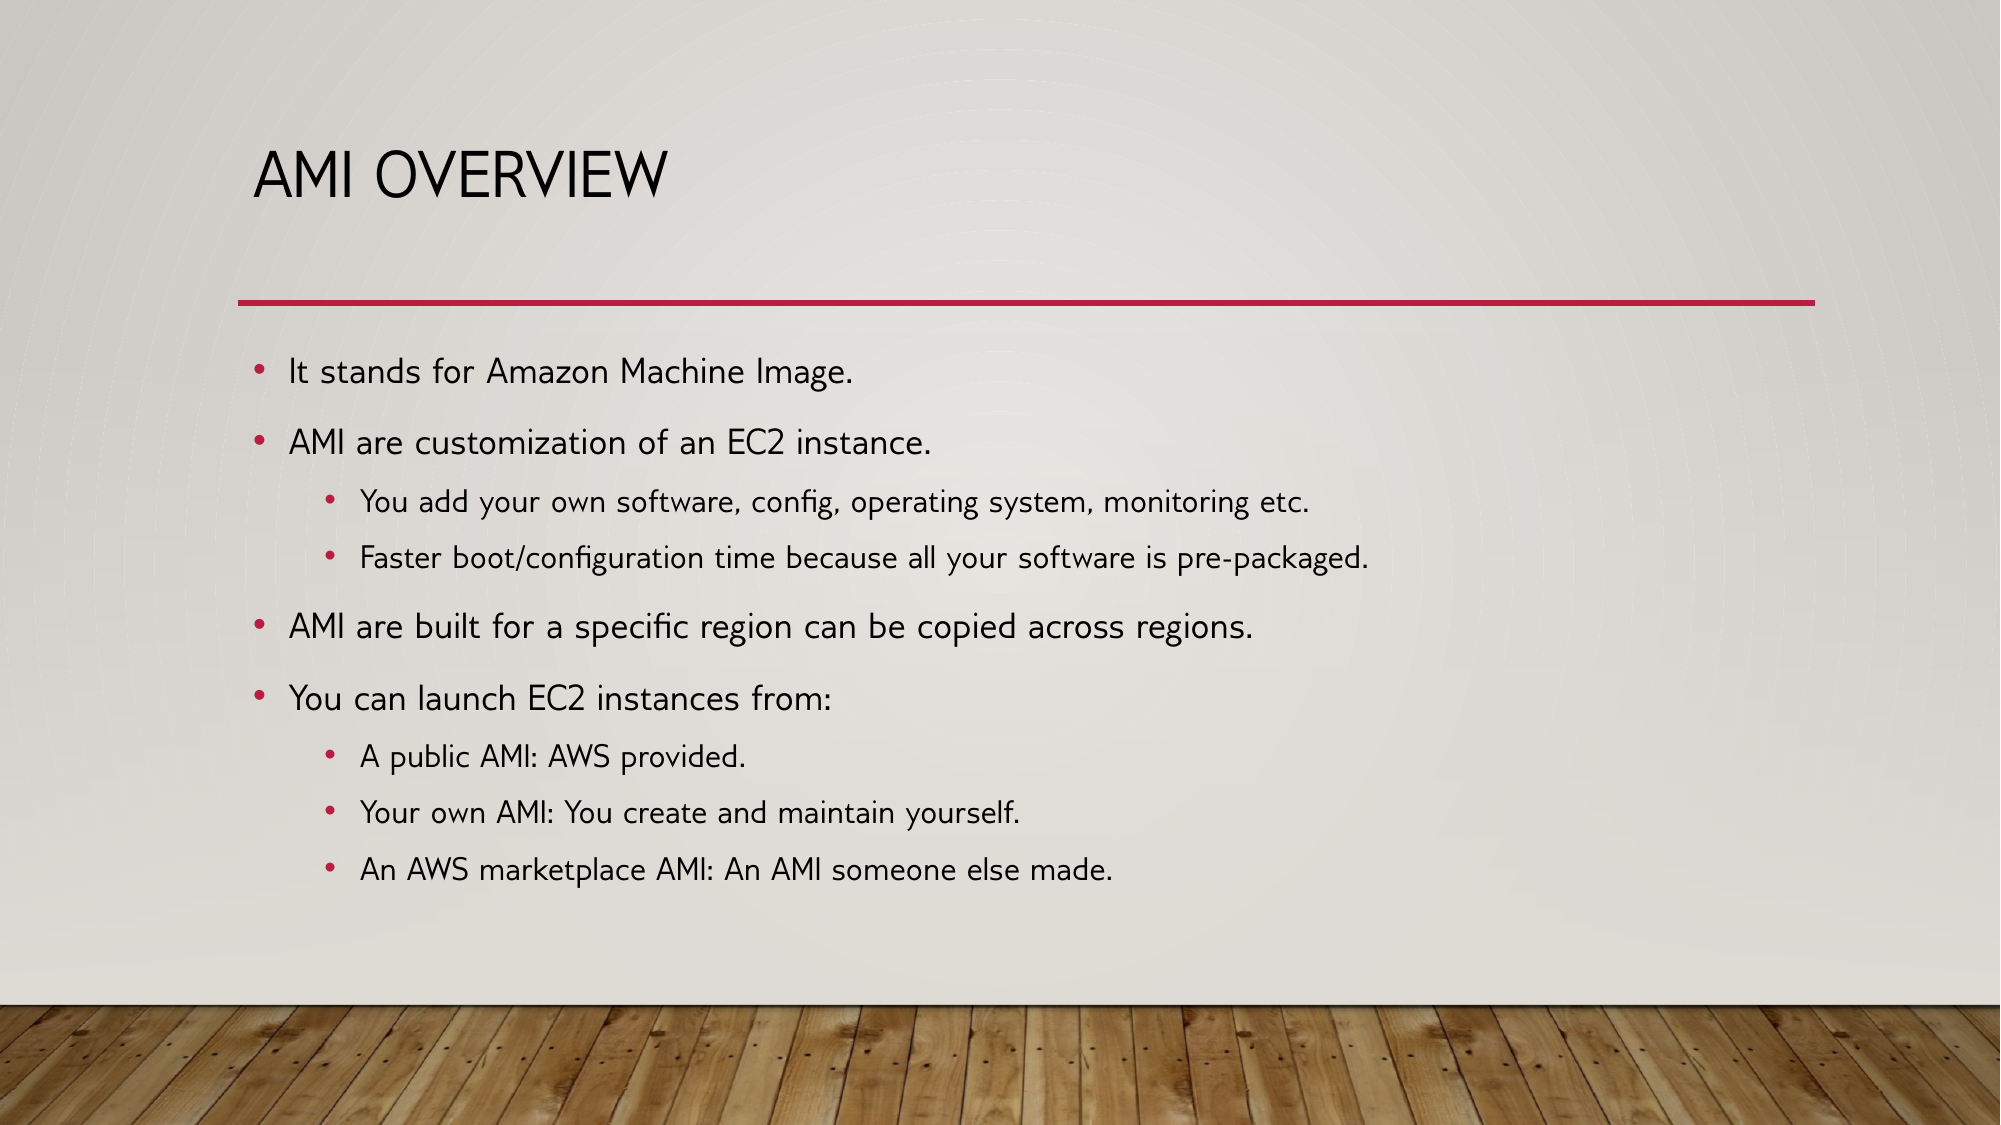

# Ami overview
It stands for Amazon Machine Image.
AMI are customization of an EC2 instance.
You add your own software, config, operating system, monitoring etc.
Faster boot/configuration time because all your software is pre-packaged.
AMI are built for a specific region can be copied across regions.
You can launch EC2 instances from:
A public AMI: AWS provided.
Your own AMI: You create and maintain yourself.
An AWS marketplace AMI: An AMI someone else made.